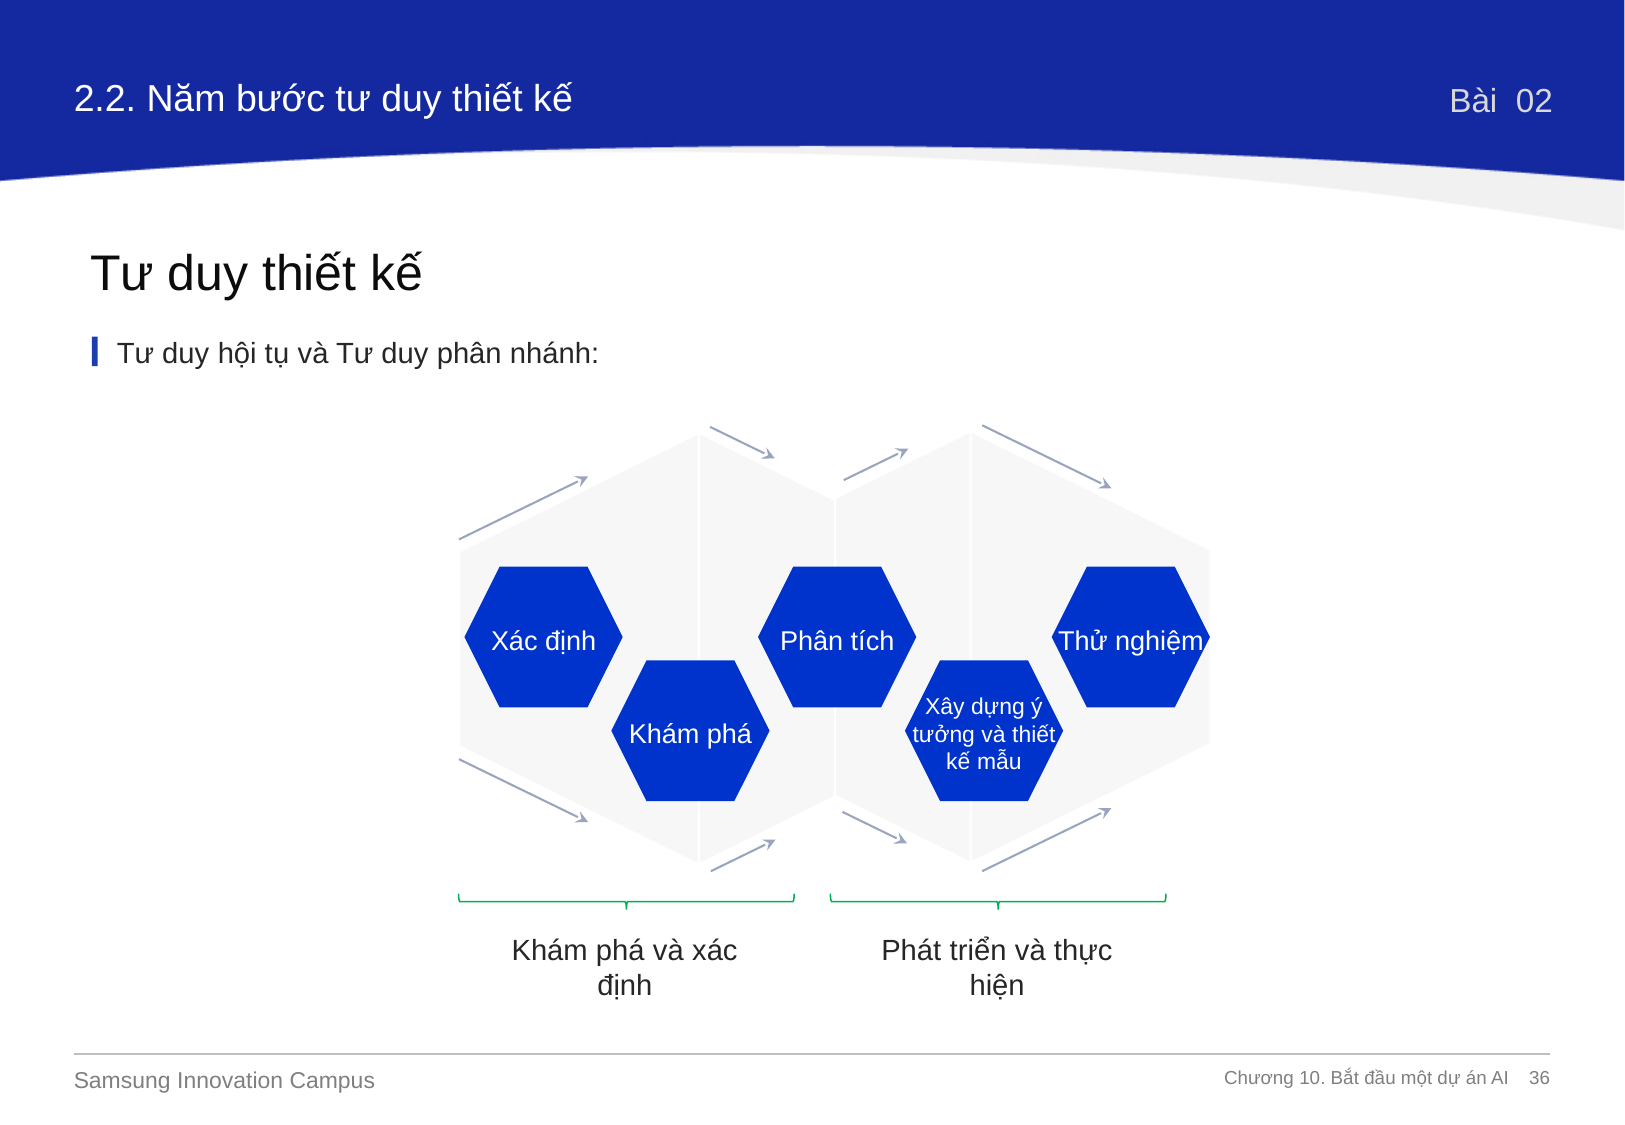

2.2. Năm bước tư duy thiết kế
Bài  02
Tư duy thiết kế
Tư duy hội tụ và Tư duy phân nhánh:

Xác định
Phân tích
Thử nghiệm

Xây dựng ý tưởng và thiết kế mẫu
Khám phá

Khám phá và xác định
Phát triển và thực hiện